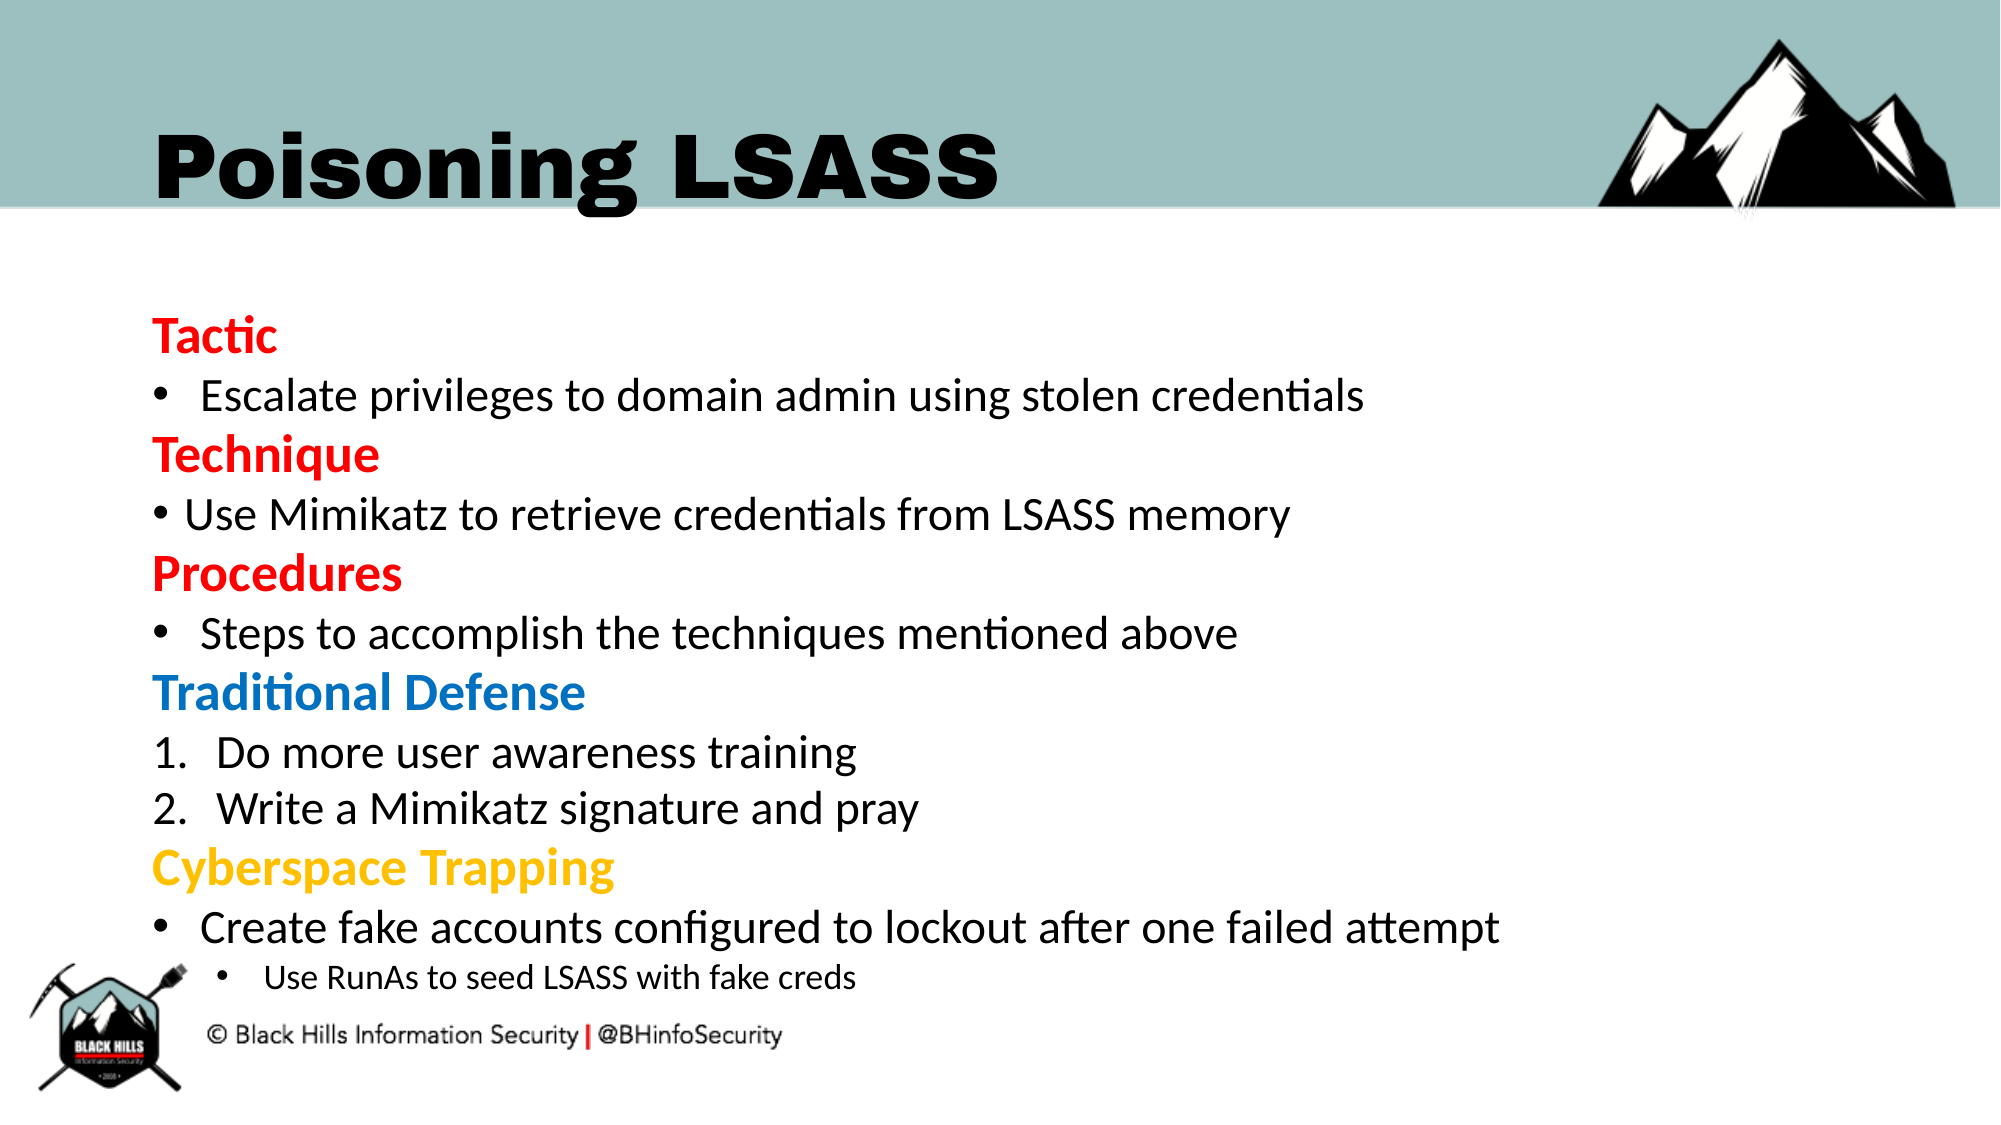

# Poisoning LSASS
Tactic
Escalate privileges to domain admin using stolen credentials
Technique
Use Mimikatz to retrieve credentials from LSASS memory
Procedures
Steps to accomplish the techniques mentioned above
Traditional Defense
Do more user awareness training
Write a Mimikatz signature and pray
Cyberspace Trapping
Create fake accounts configured to lockout after one failed attempt
Use RunAs to seed LSASS with fake creds